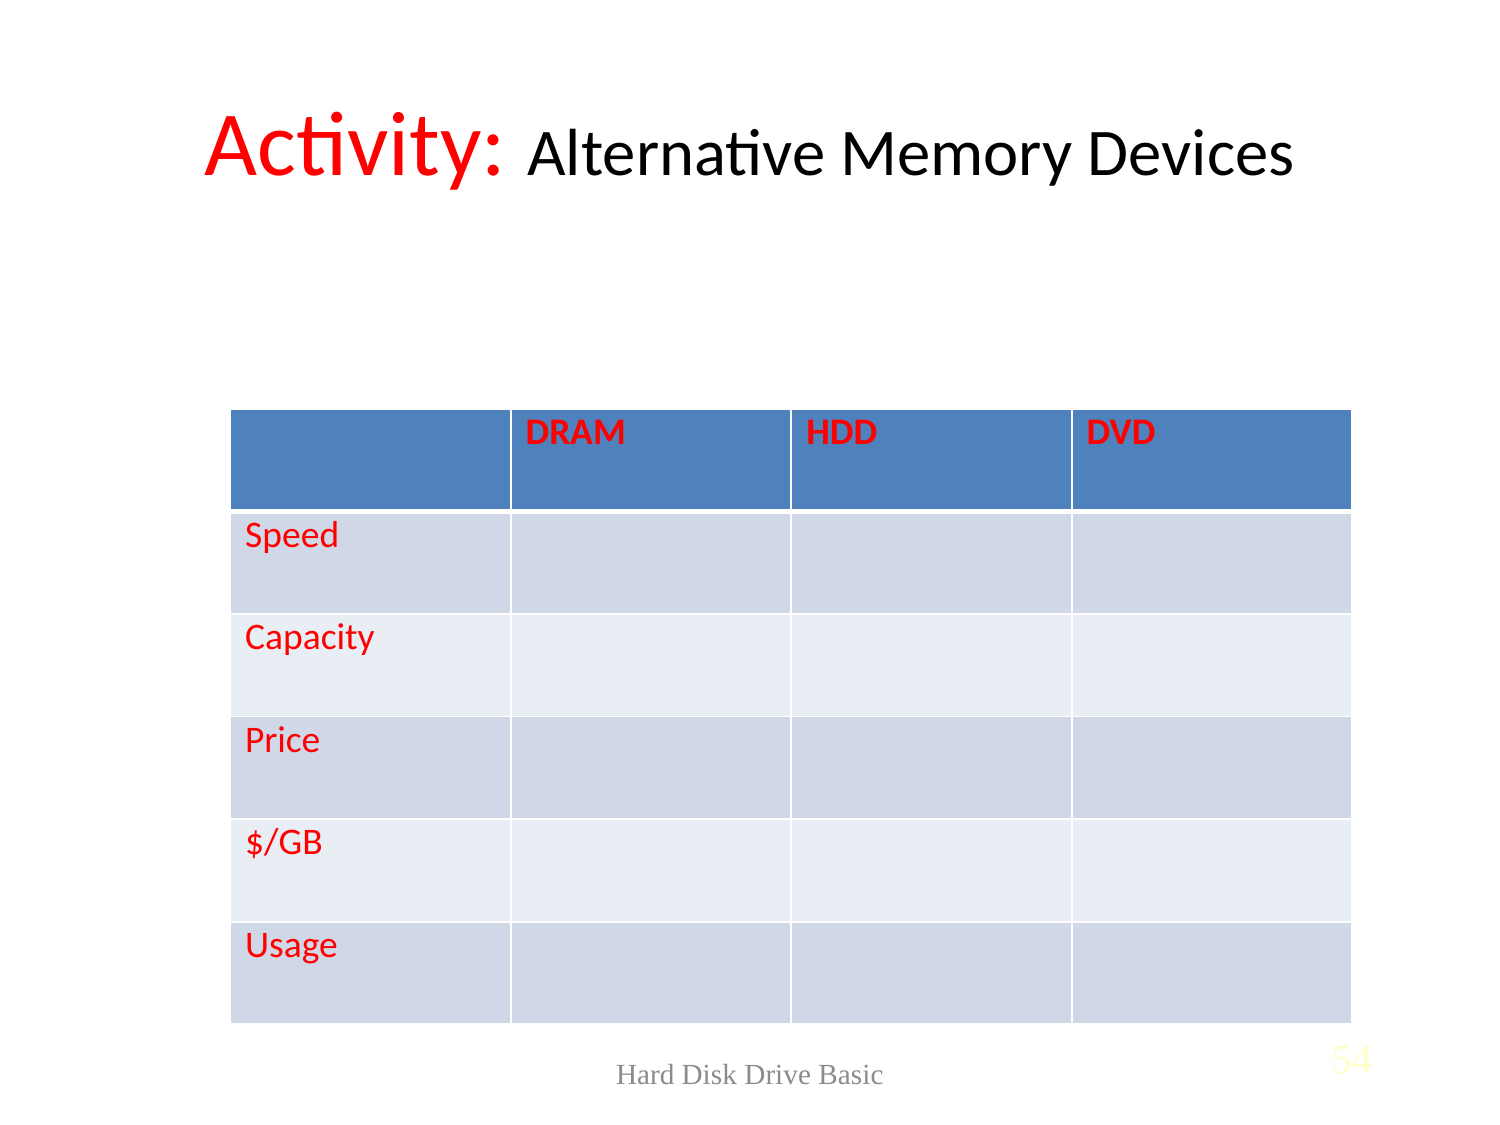

# Activity: Alternative Memory Devices
|  | DRAM | HDD | DVD |
| --- | --- | --- | --- |
| Speed |  |  |  |
| Capacity |  |  |  |
| Price |  |  |  |
| $/GB |  |  |  |
| Usage |  |  |  |
54
Hard Disk Drive Basic